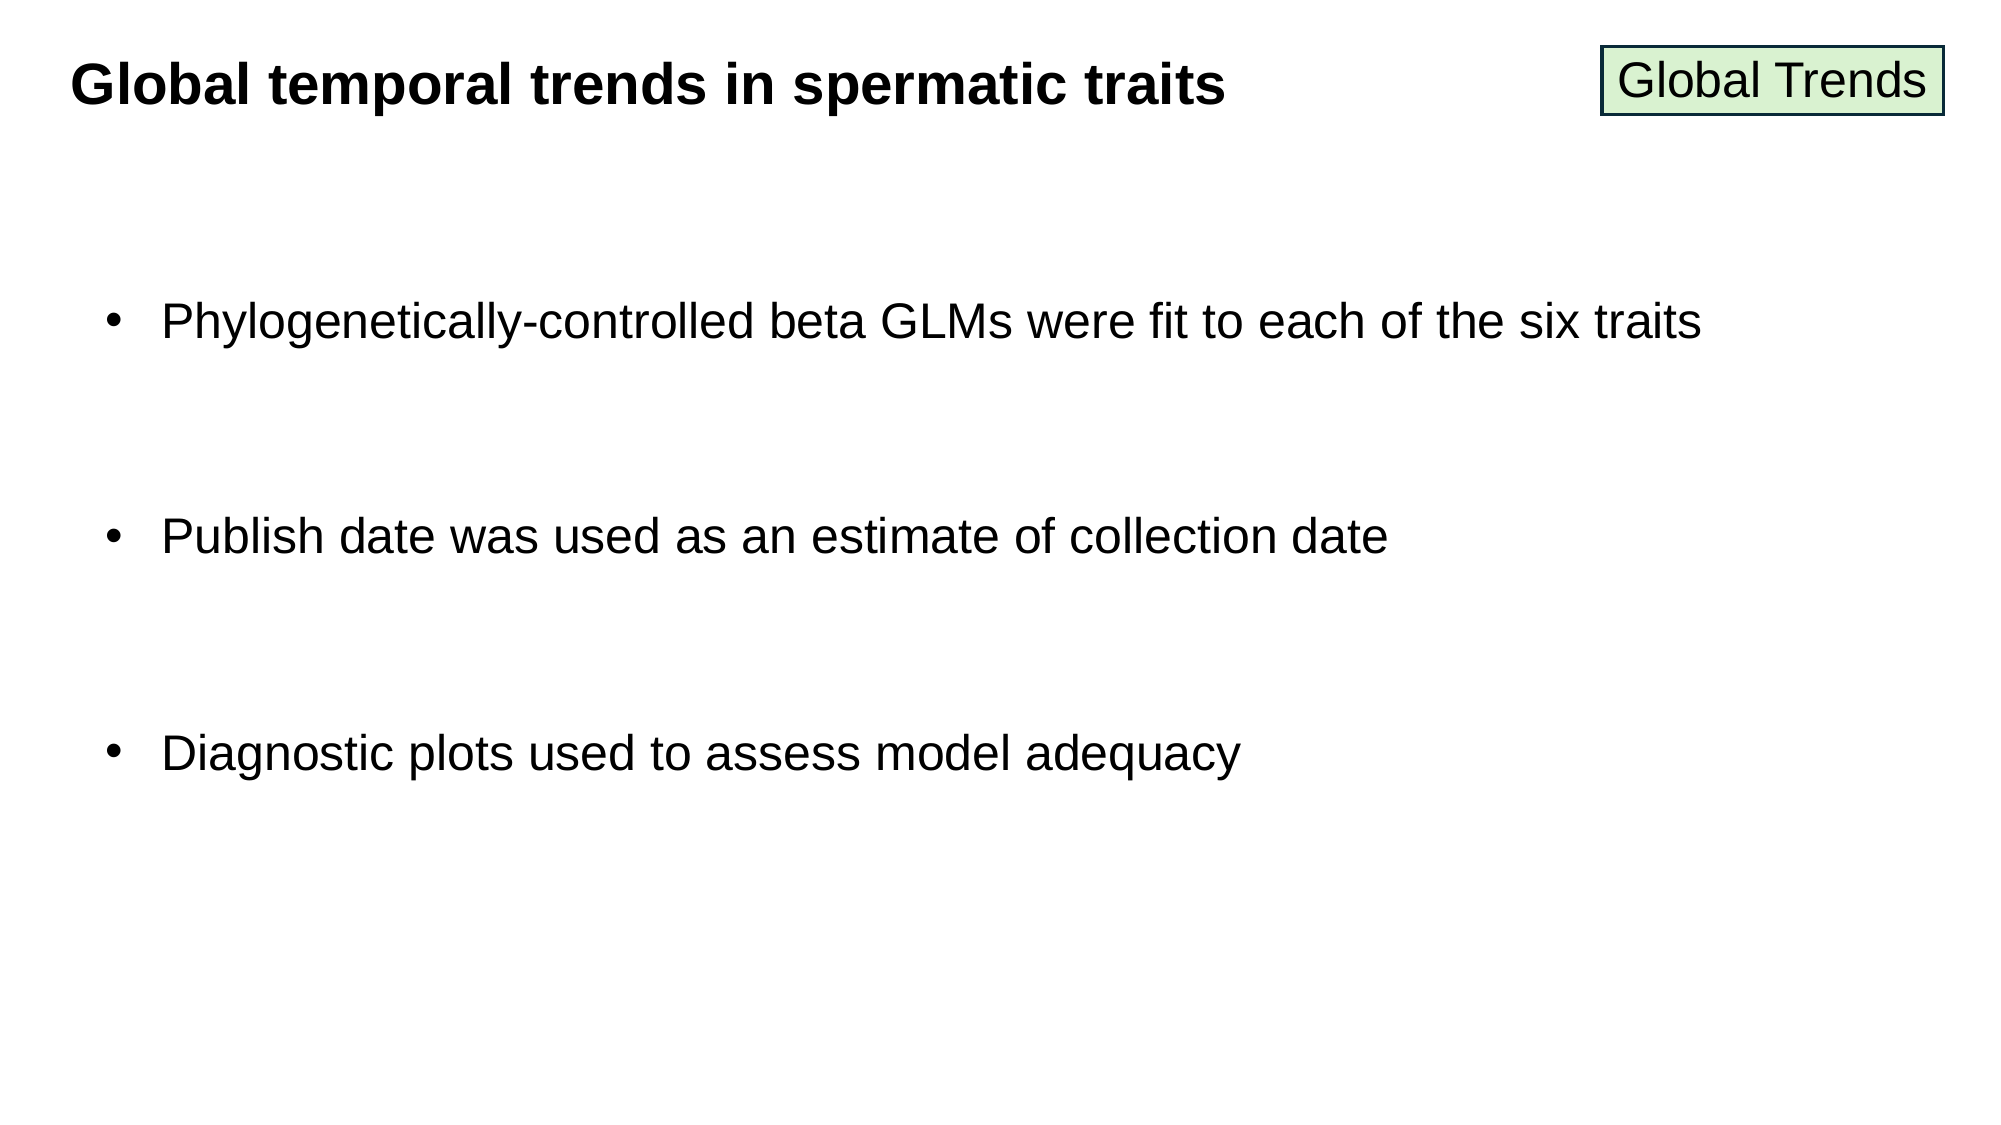

Global temporal trends in spermatic traits

Global Trends
Phylogenetically-controlled beta GLMs were fit to each of the six traits

Publish date was used as an estimate of collection date

Diagnostic plots used to assess model adequacy